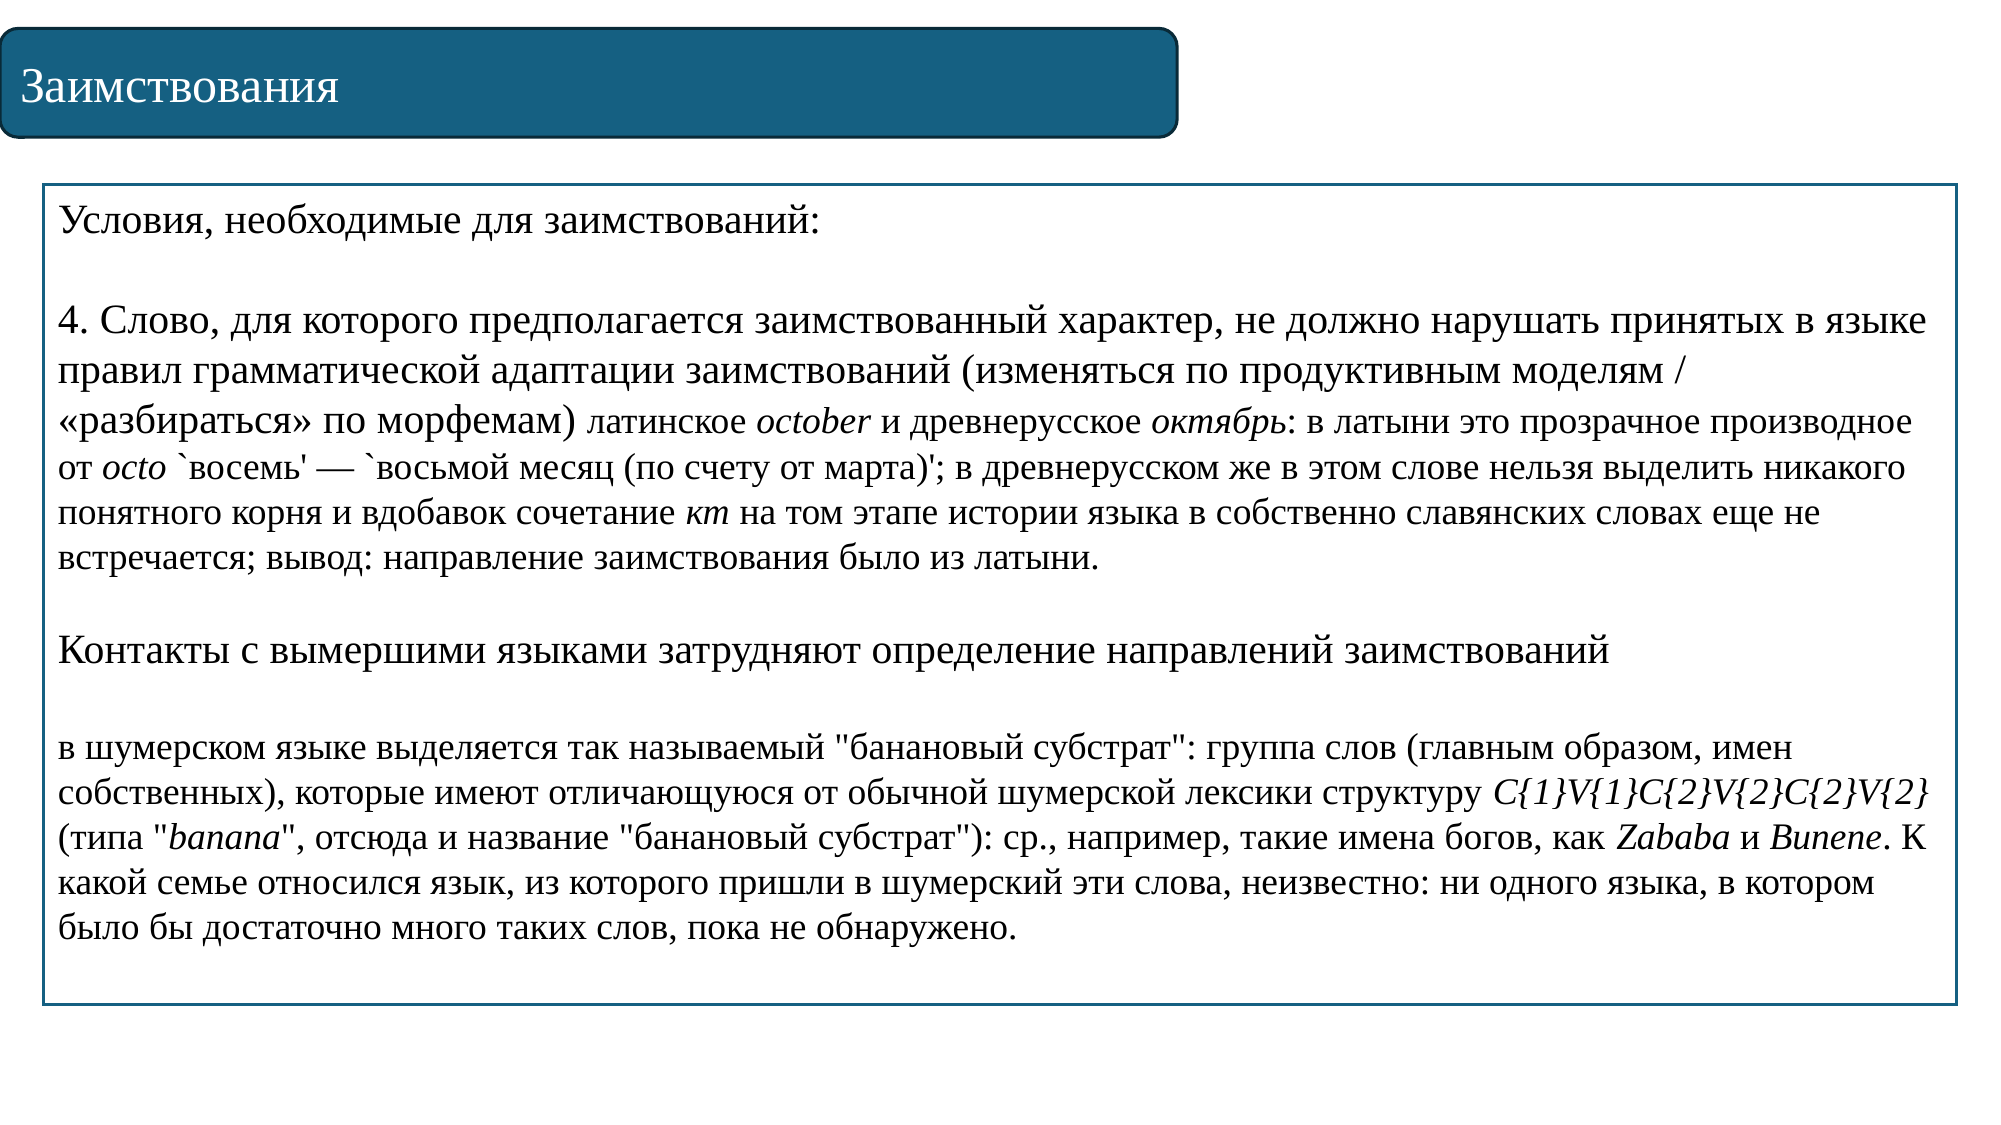

Заимствования
Условия, необходимые для заимствований:

4. Слово, для которого предполагается заимствованный характер, не должно нарушать принятых в языке правил грамматической адаптации заимствований (изменяться по продуктивным моделям / «разбираться» по морфемам) латинское october и древнерусское октябрь: в латыни это прозрачное производное от octo `восемь' — `восьмой месяц (по счету от марта)'; в древнерусском же в этом слове нельзя выделить никакого понятного корня и вдобавок сочетание кт на том этапе истории языка в собственно славянских словах еще не встречается; вывод: направление заимствования было из латыни.

Контакты с вымершими языками затрудняют определение направлений заимствований

в шумерском языке выделяется так называемый "банановый субстрат": группа слов (главным образом, имен собственных), которые имеют отличающуюся от обычной шумерской лексики структуру C{1}V{1}C{2}V{2}C{2}V{2} (типа "banana", отсюда и название "банановый субстрат"): ср., например, такие имена богов, как Zababa и Bunene. К какой семье относился язык, из которого пришли в шумерский эти слова, неизвестно: ни одного языка, в котором было бы достаточно много таких слов, пока не обнаружено.